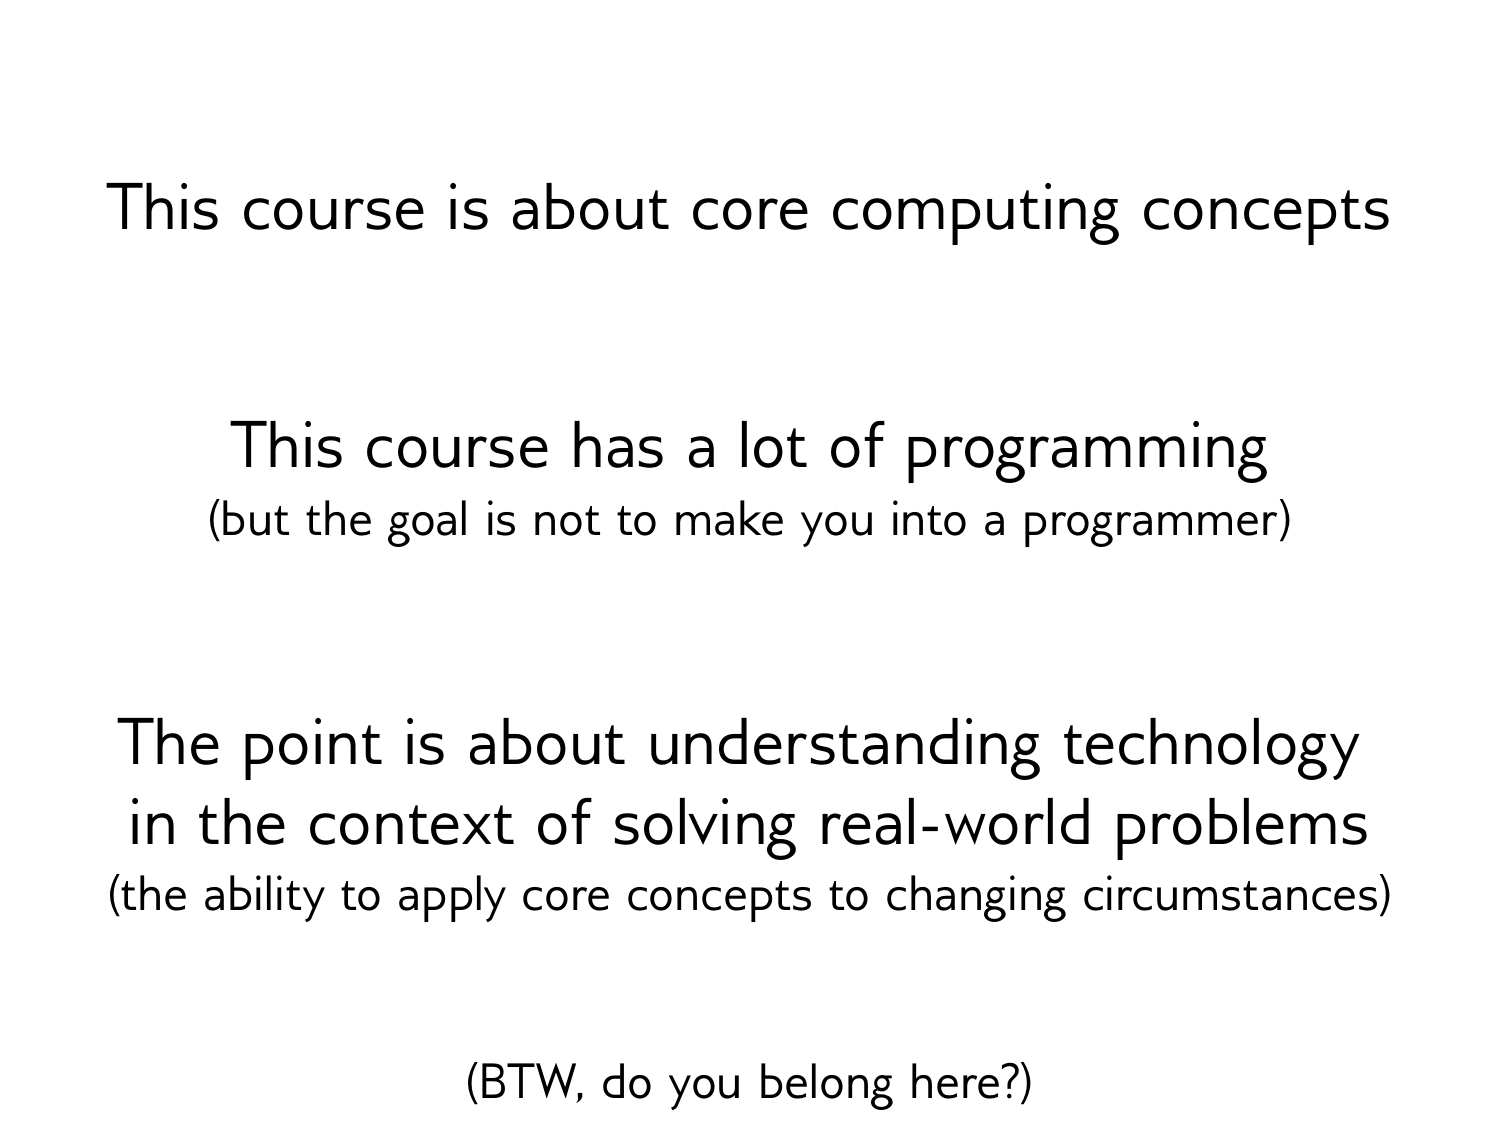

This course is about core computing concepts
# This course has a lot of programming
(but the goal is not to make you into a programmer)
The point is about understanding technology
in the context of solving real-world problems
(the ability to apply core concepts to changing circumstances)
(BTW, do you belong here?)